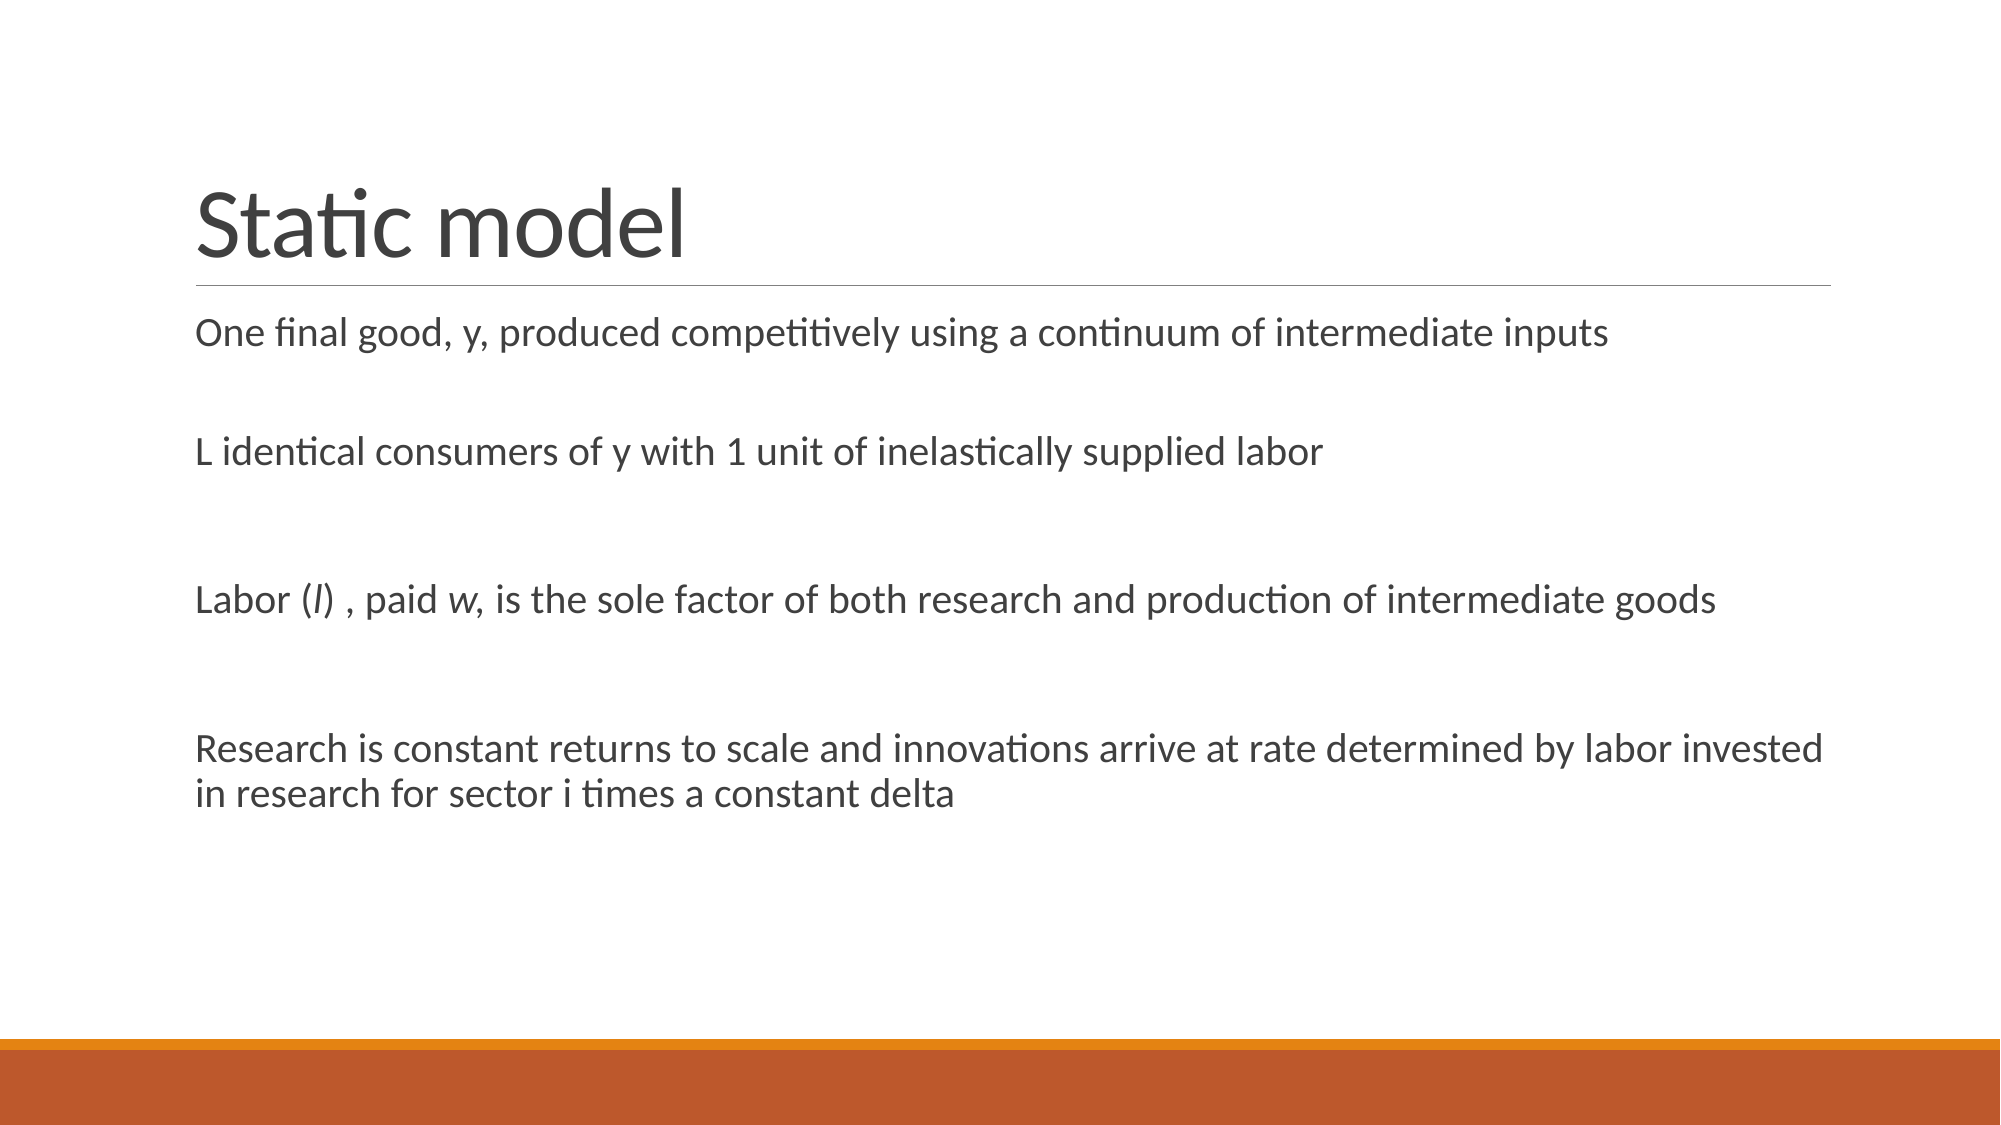

# Static model
One final good, y, produced competitively using a continuum of intermediate inputs
L identical consumers of y with 1 unit of inelastically supplied labor

Labor (l) , paid w, is the sole factor of both research and production of intermediate goods

Research is constant returns to scale and innovations arrive at rate determined by labor invested in research for sector i times a constant delta